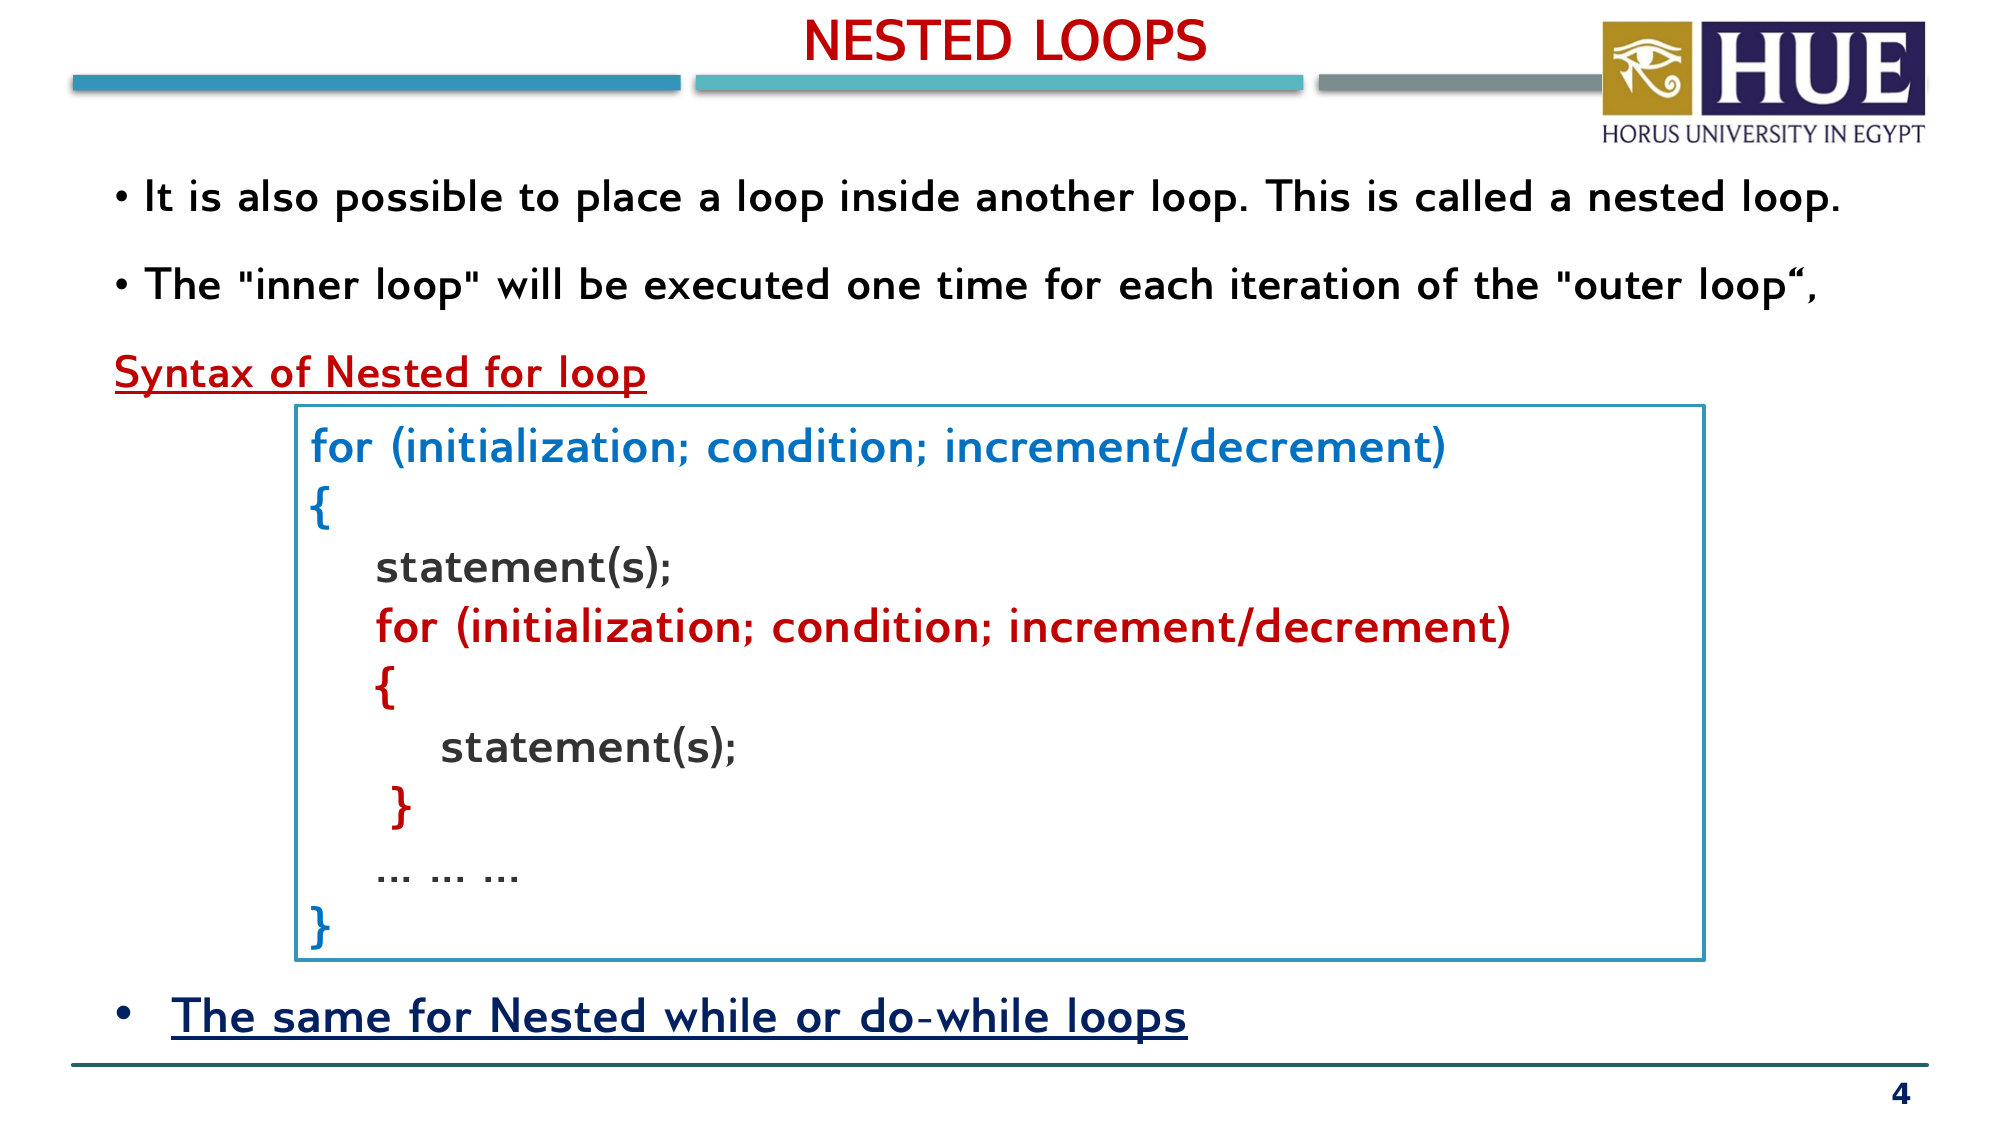

Nested Loops
• It is also possible to place a loop inside another loop. This is called a nested loop.
• The "inner loop" will be executed one time for each iteration of the "outer loop“,
Syntax of Nested for loop
for (initialization; condition; increment/decrement)
{
    statement(s);
    for (initialization; condition; increment/decrement)
    {
        statement(s);
     }
    ... ... ...
}
The same for Nested while or do-while loops
4